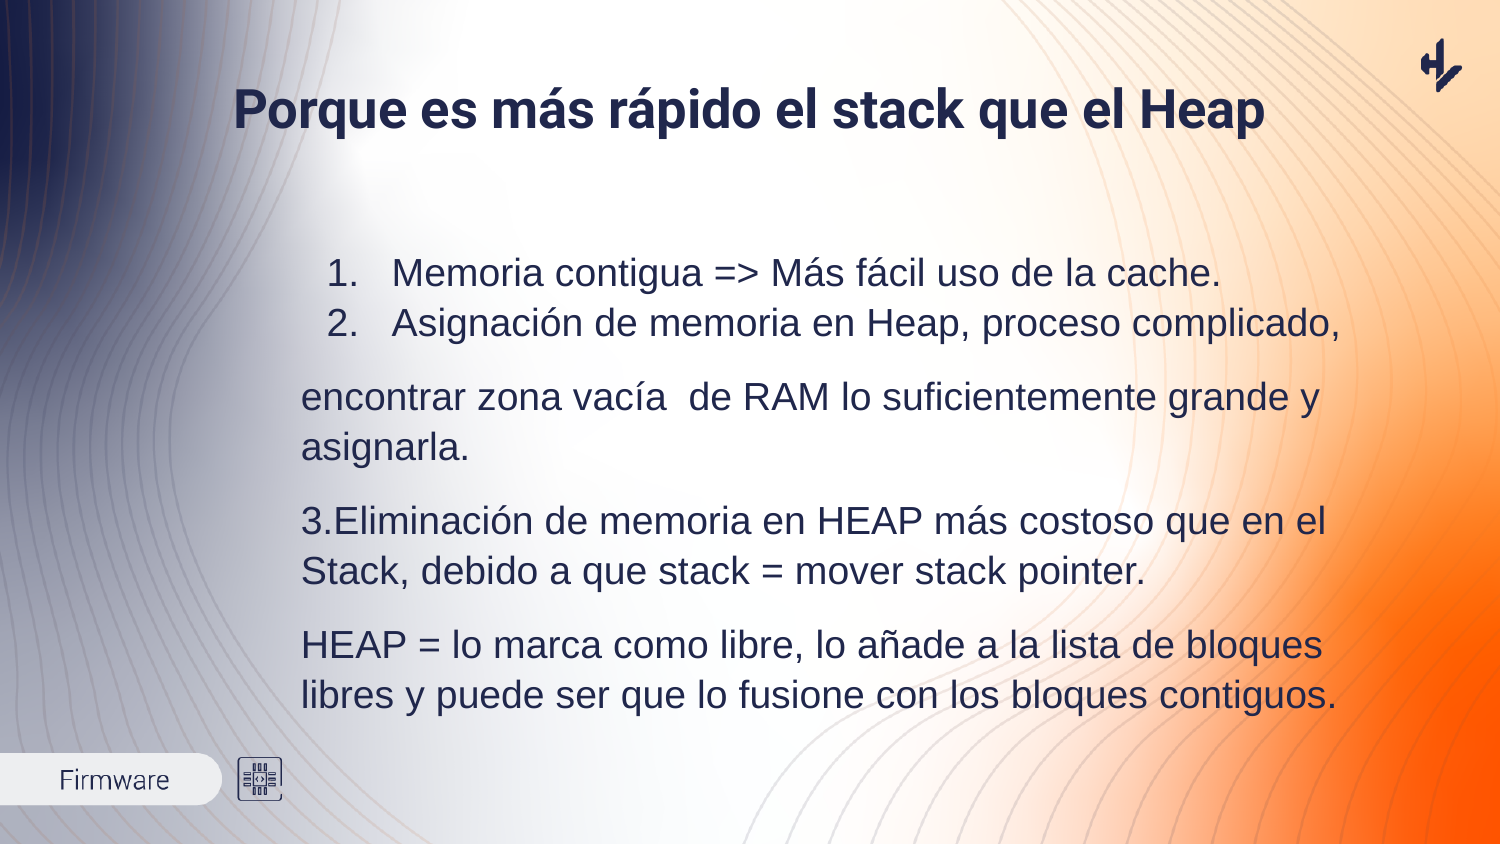

# Porque es más rápido el stack que el Heap
Memoria contigua => Más fácil uso de la cache.
Asignación de memoria en Heap, proceso complicado,
encontrar zona vacía  de RAM lo suficientemente grande y asignarla.
3.Eliminación de memoria en HEAP más costoso que en el Stack, debido a que stack = mover stack pointer.
HEAP = lo marca como libre, lo añade a la lista de bloques libres y puede ser que lo fusione con los bloques contiguos.